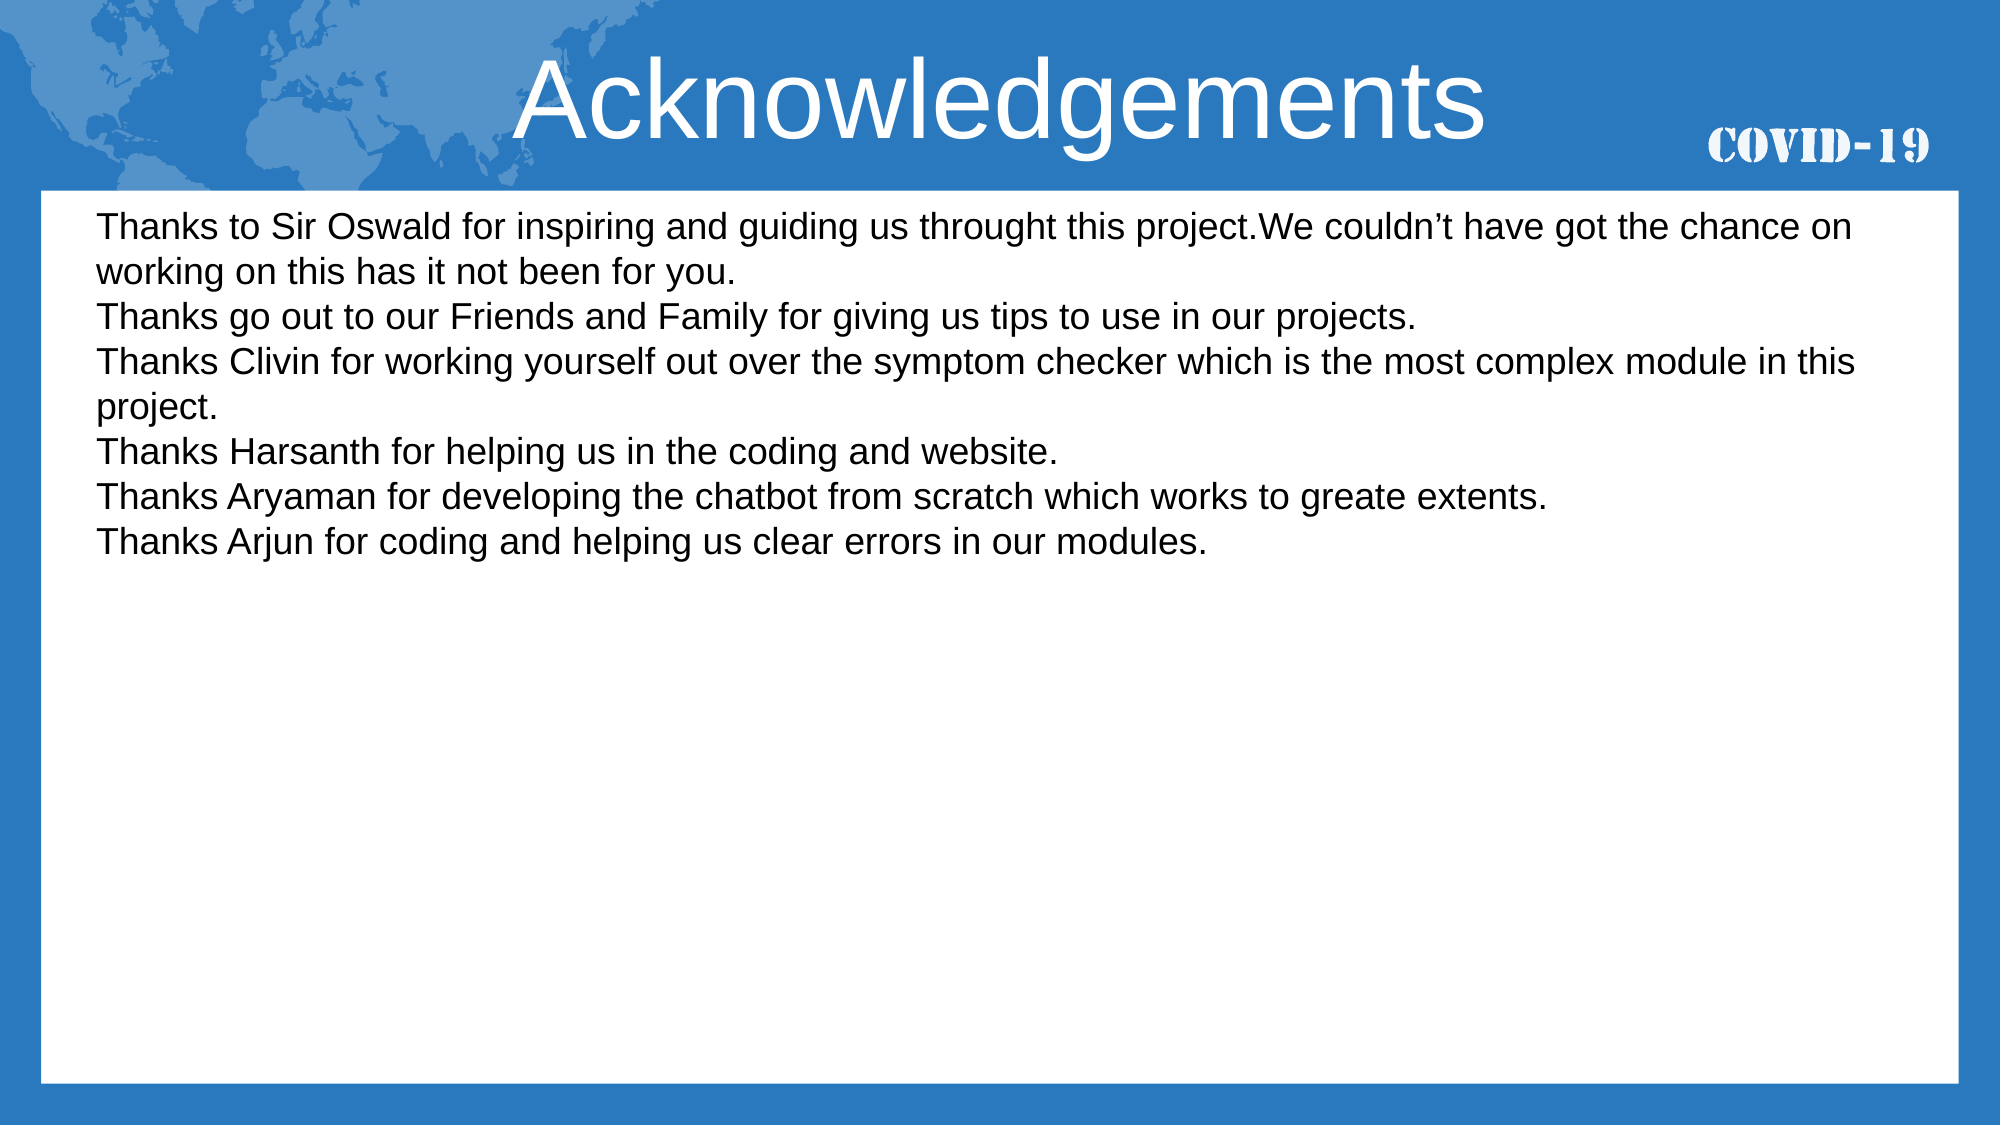

Acknowledgements
Thanks to Sir Oswald for inspiring and guiding us throught this project.We couldn’t have got the chance on working on this has it not been for you.
Thanks go out to our Friends and Family for giving us tips to use in our projects.
Thanks Clivin for working yourself out over the symptom checker which is the most complex module in this project.
Thanks Harsanth for helping us in the coding and website.
Thanks Aryaman for developing the chatbot from scratch which works to greate extents.
Thanks Arjun for coding and helping us clear errors in our modules.